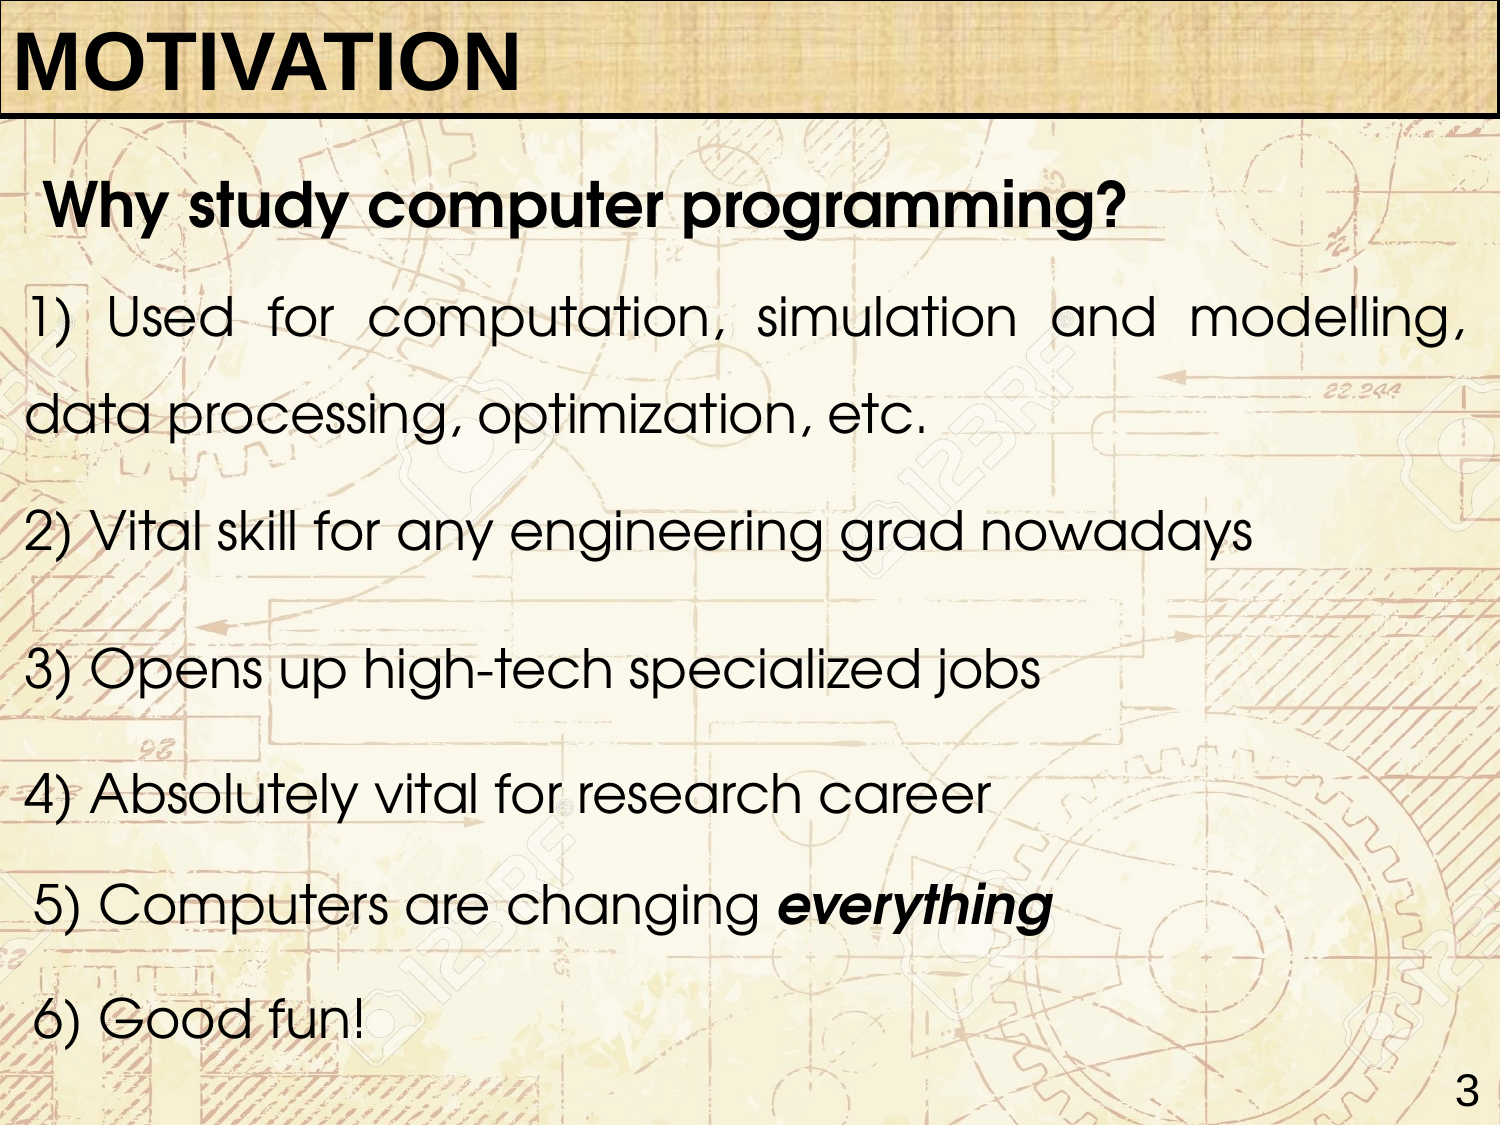

motivation
 Why study computer programming?
1) Used for computation, simulation and modelling, data processing, optimization, etc.
2) Vital skill for any engineering grad nowadays
3) Opens up high-tech specialized jobs
4) Absolutely vital for research career
5) Computers are changing everything
6) Good fun!
3